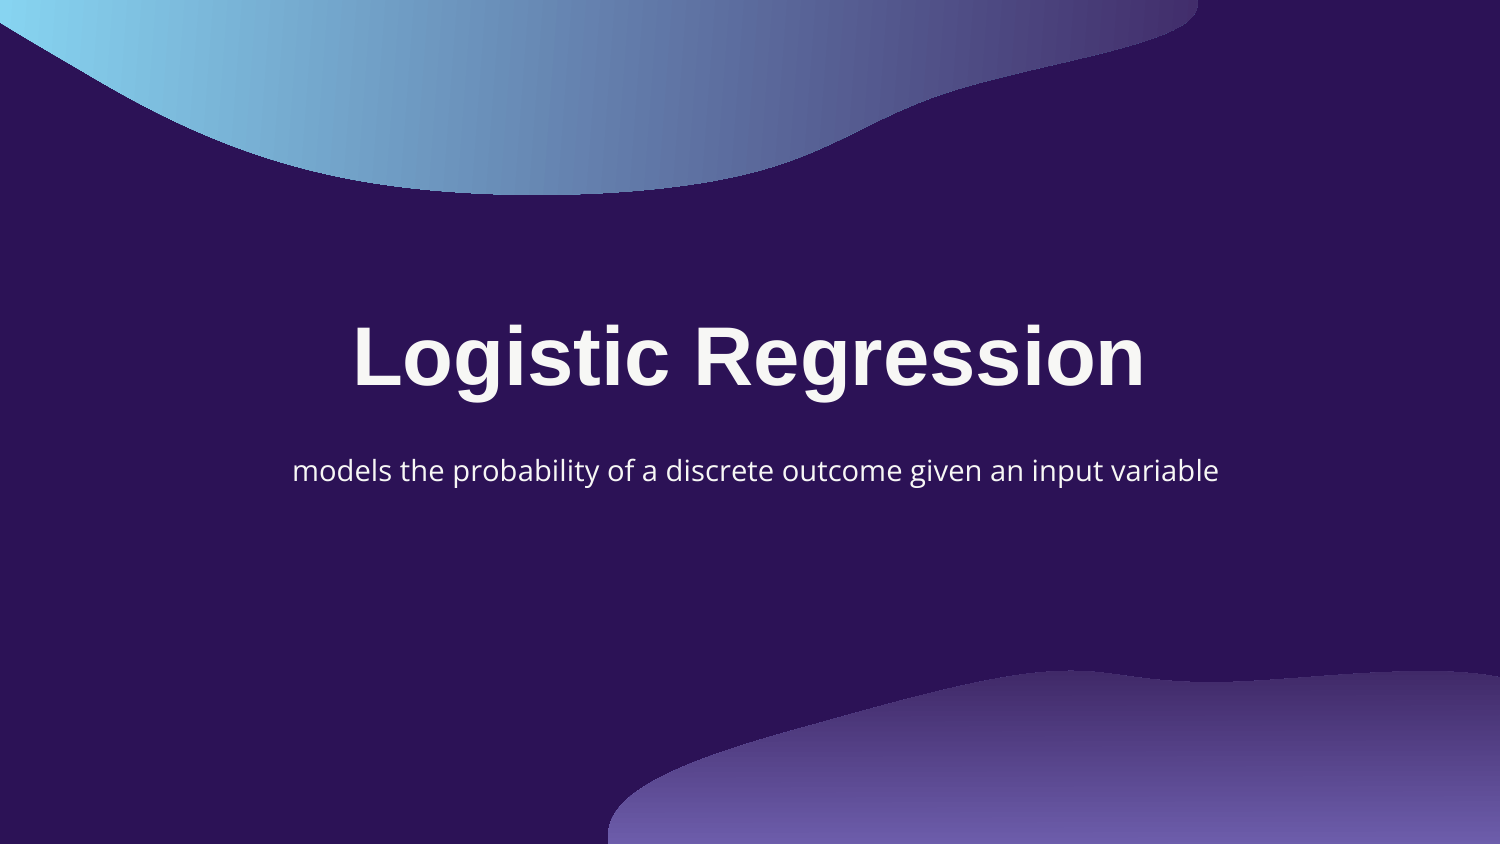

# Logistic Regression
models the probability of a discrete outcome given an input variable